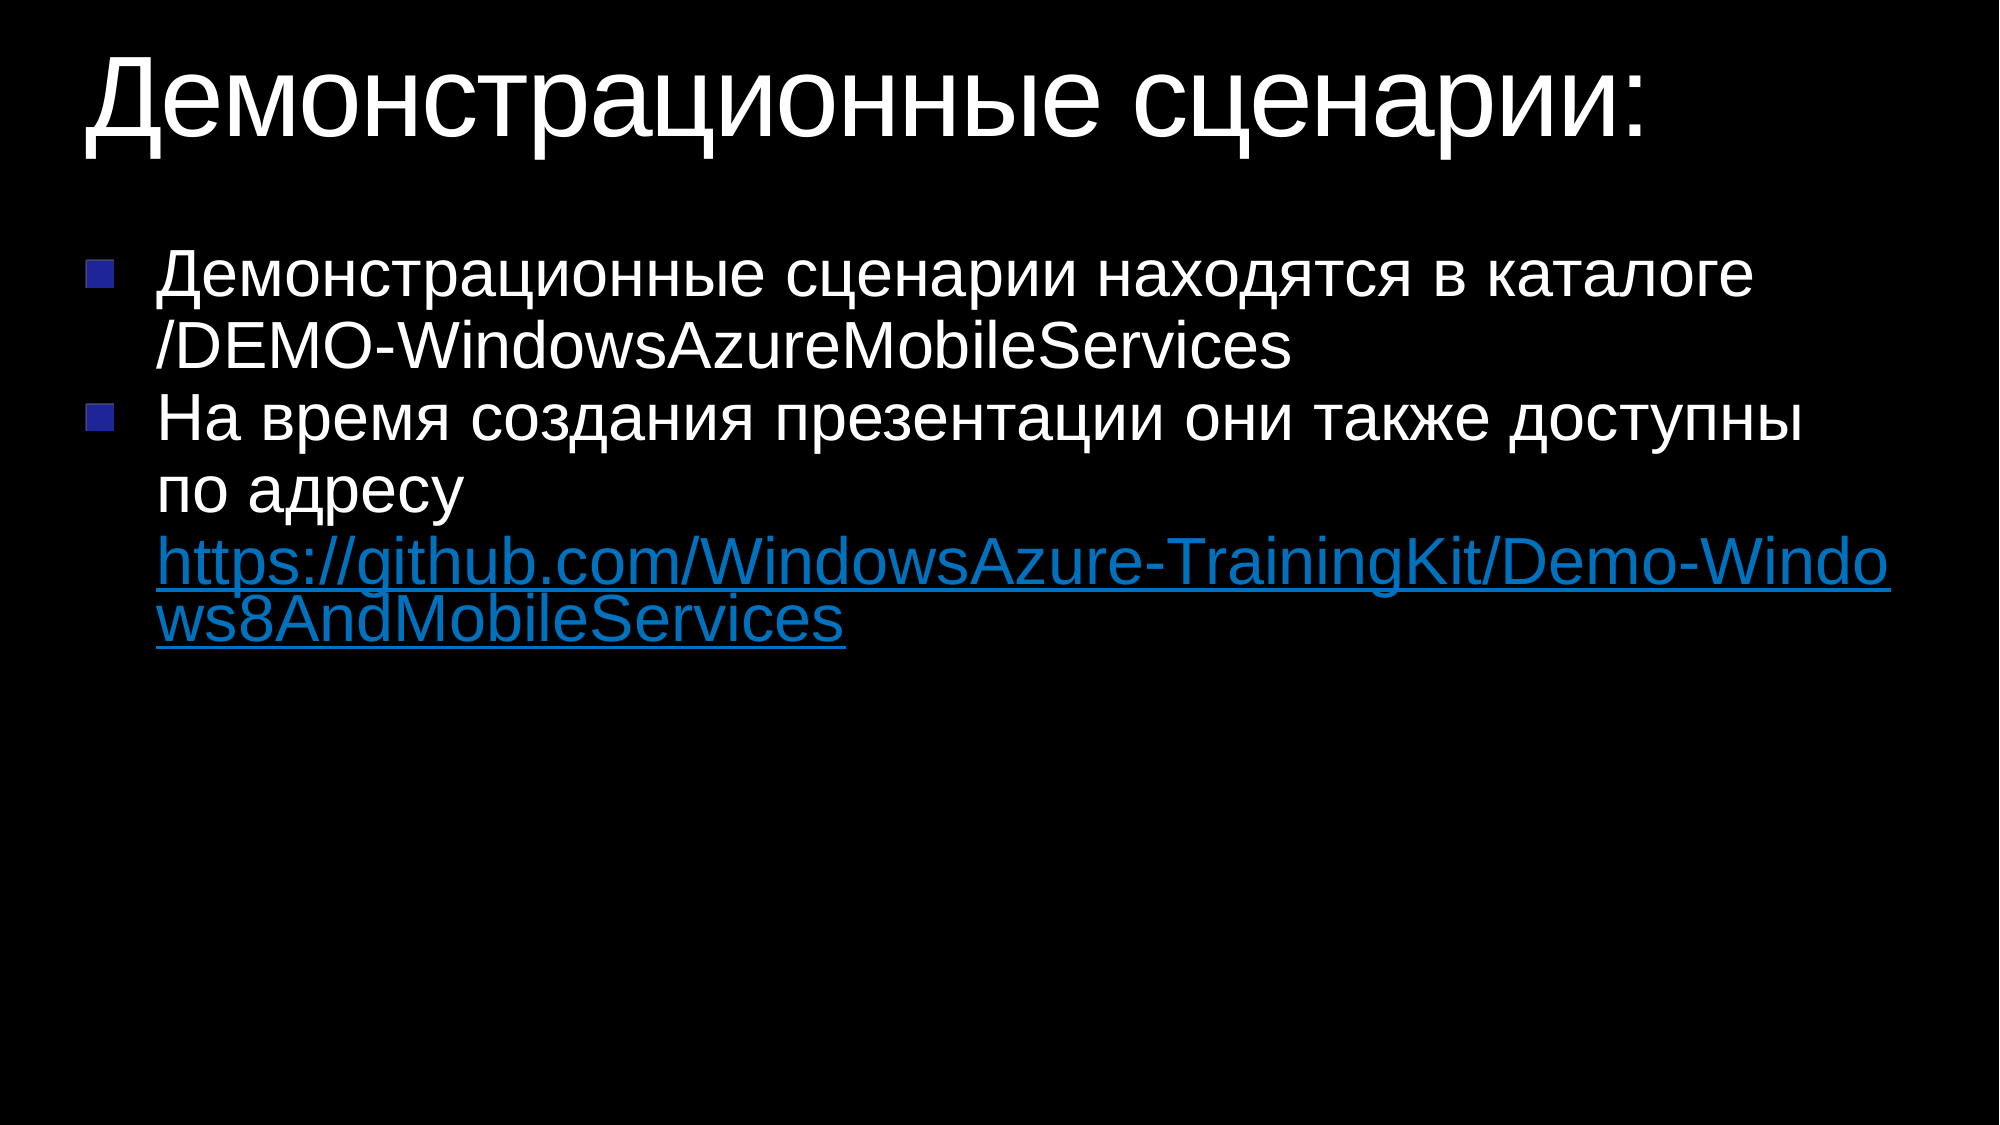

# Демонстрационные сценарии:
Демонстрационные сценарии находятся в каталоге /DEMO-WindowsAzureMobileServices
На время создания презентации они также доступны по адресу https://github.com/WindowsAzure-TrainingKit/Demo-Windows8AndMobileServices